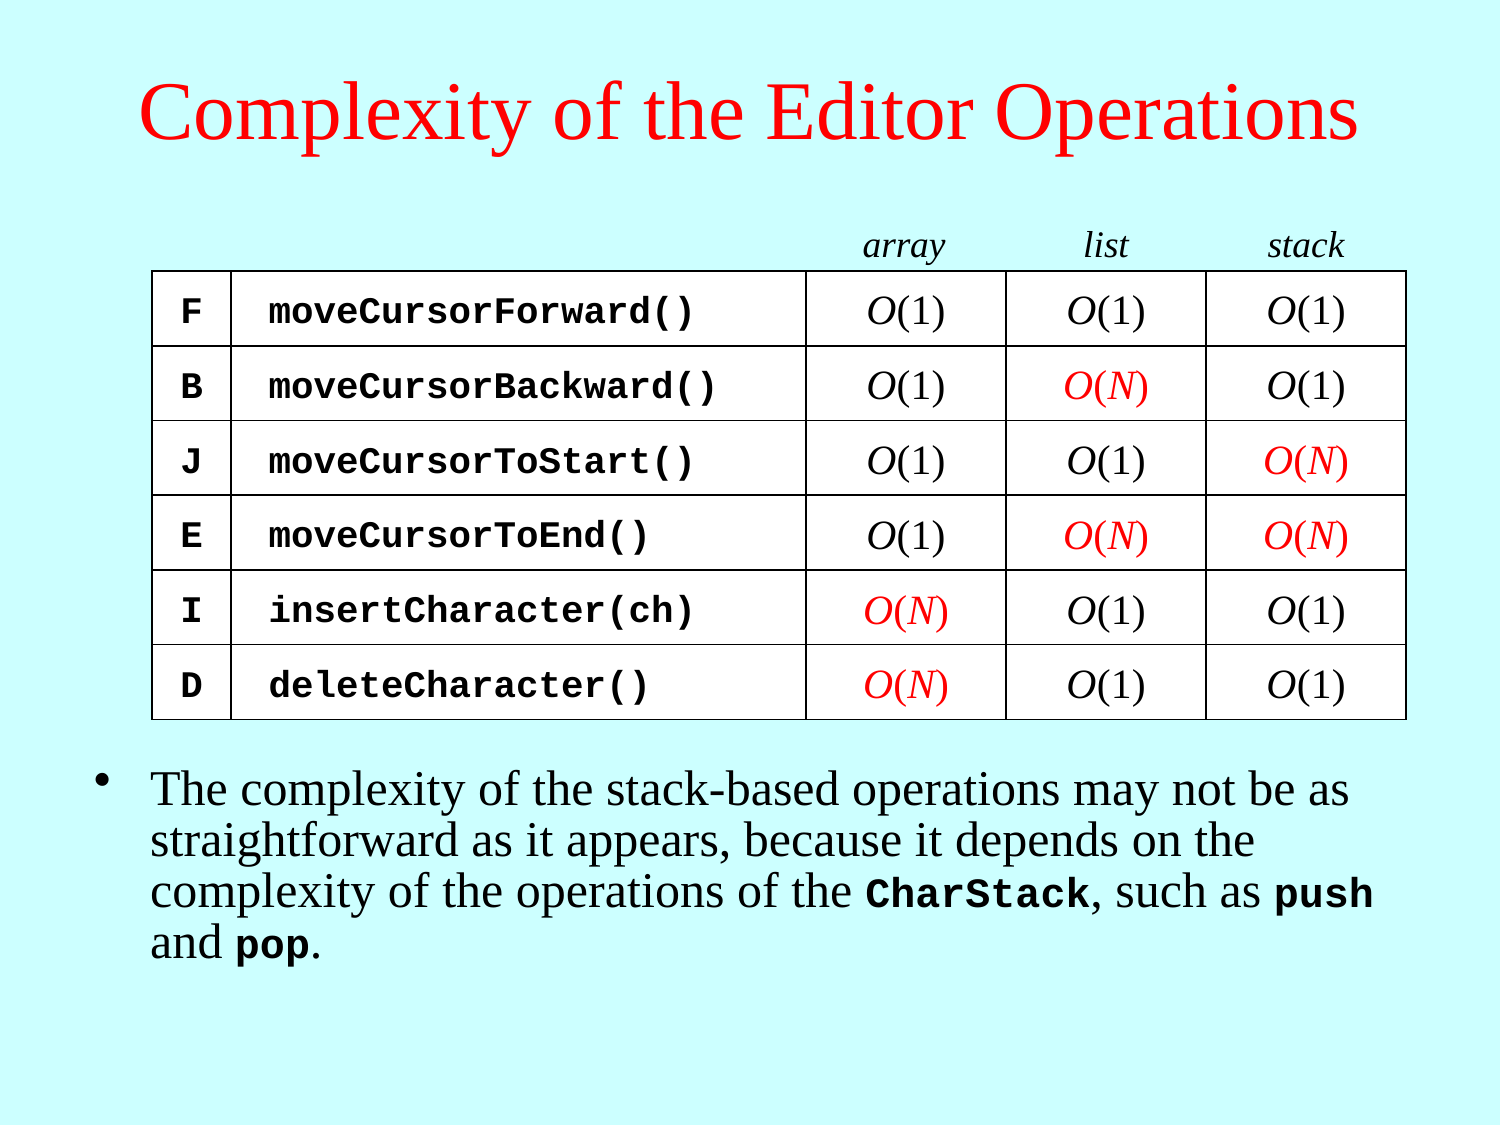

# Complexity of the Editor Operations
array
list
stack
F
 moveCursorForward()
O(1)
O(1)
O(1)
B
 moveCursorBackward()
O(1)
O(N)
O(1)
J
 moveCursorToStart()
O(1)
O(1)
O(N)
E
 moveCursorToEnd()
O(1)
O(N)
O(N)
I
 insertCharacter(ch)
O(N)
O(1)
O(1)
D
 deleteCharacter()
O(N)
O(1)
O(1)
The complexity of the stack-based operations may not be as straightforward as it appears, because it depends on the complexity of the operations of the CharStack, such as push and pop.